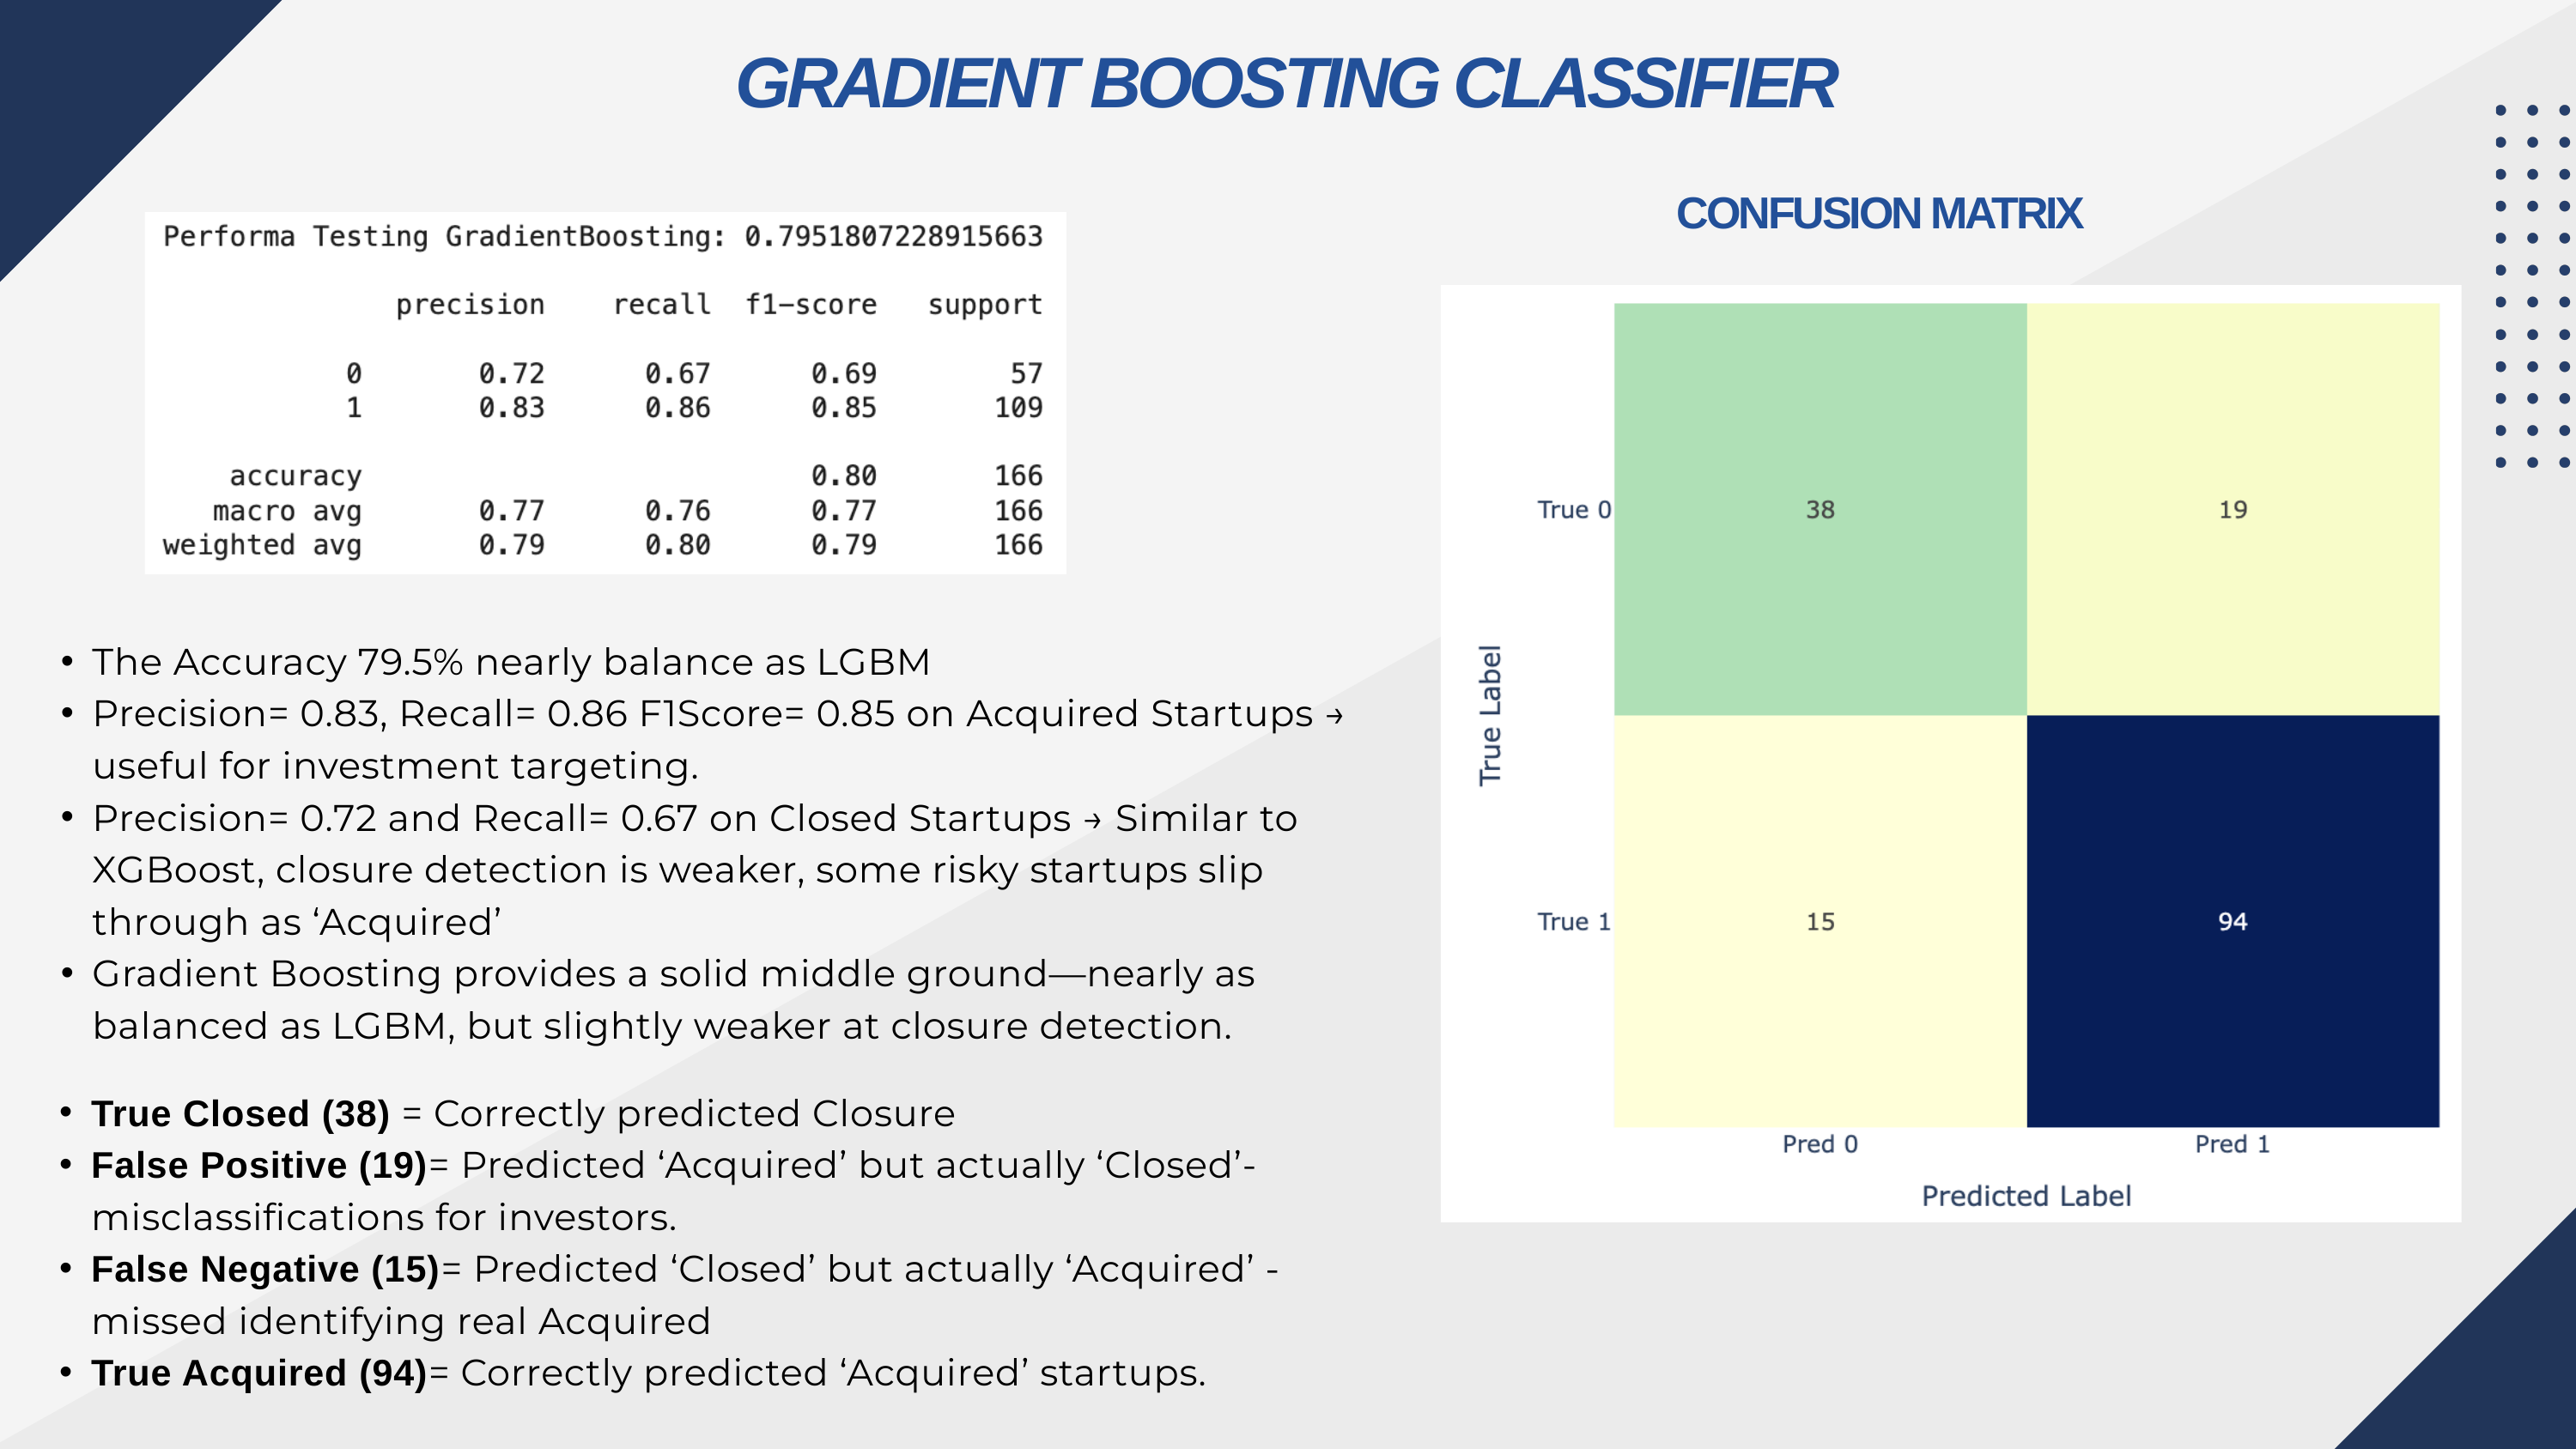

GRADIENT BOOSTING CLASSIFIER

CONFUSION MATRIX

The Accuracy 79.5% nearly balance as LGBM
Precision= 0.83, Recall= 0.86 F1Score= 0.85 on Acquired Startups → useful for investment targeting.
Precision= 0.72 and Recall= 0.67 on Closed Startups → Similar to XGBoost, closure detection is weaker, some risky startups slip through as ‘Acquired’
Gradient Boosting provides a solid middle ground—nearly as balanced as LGBM, but slightly weaker at closure detection.

True Closed (38) = Correctly predicted Closure
False Positive (19)= Predicted ‘Acquired’ but actually ‘Closed’- misclassifications for investors.
False Negative (15)= Predicted ‘Closed’ but actually ‘Acquired’ - missed identifying real Acquired
True Acquired (94)= Correctly predicted ‘Acquired’ startups.